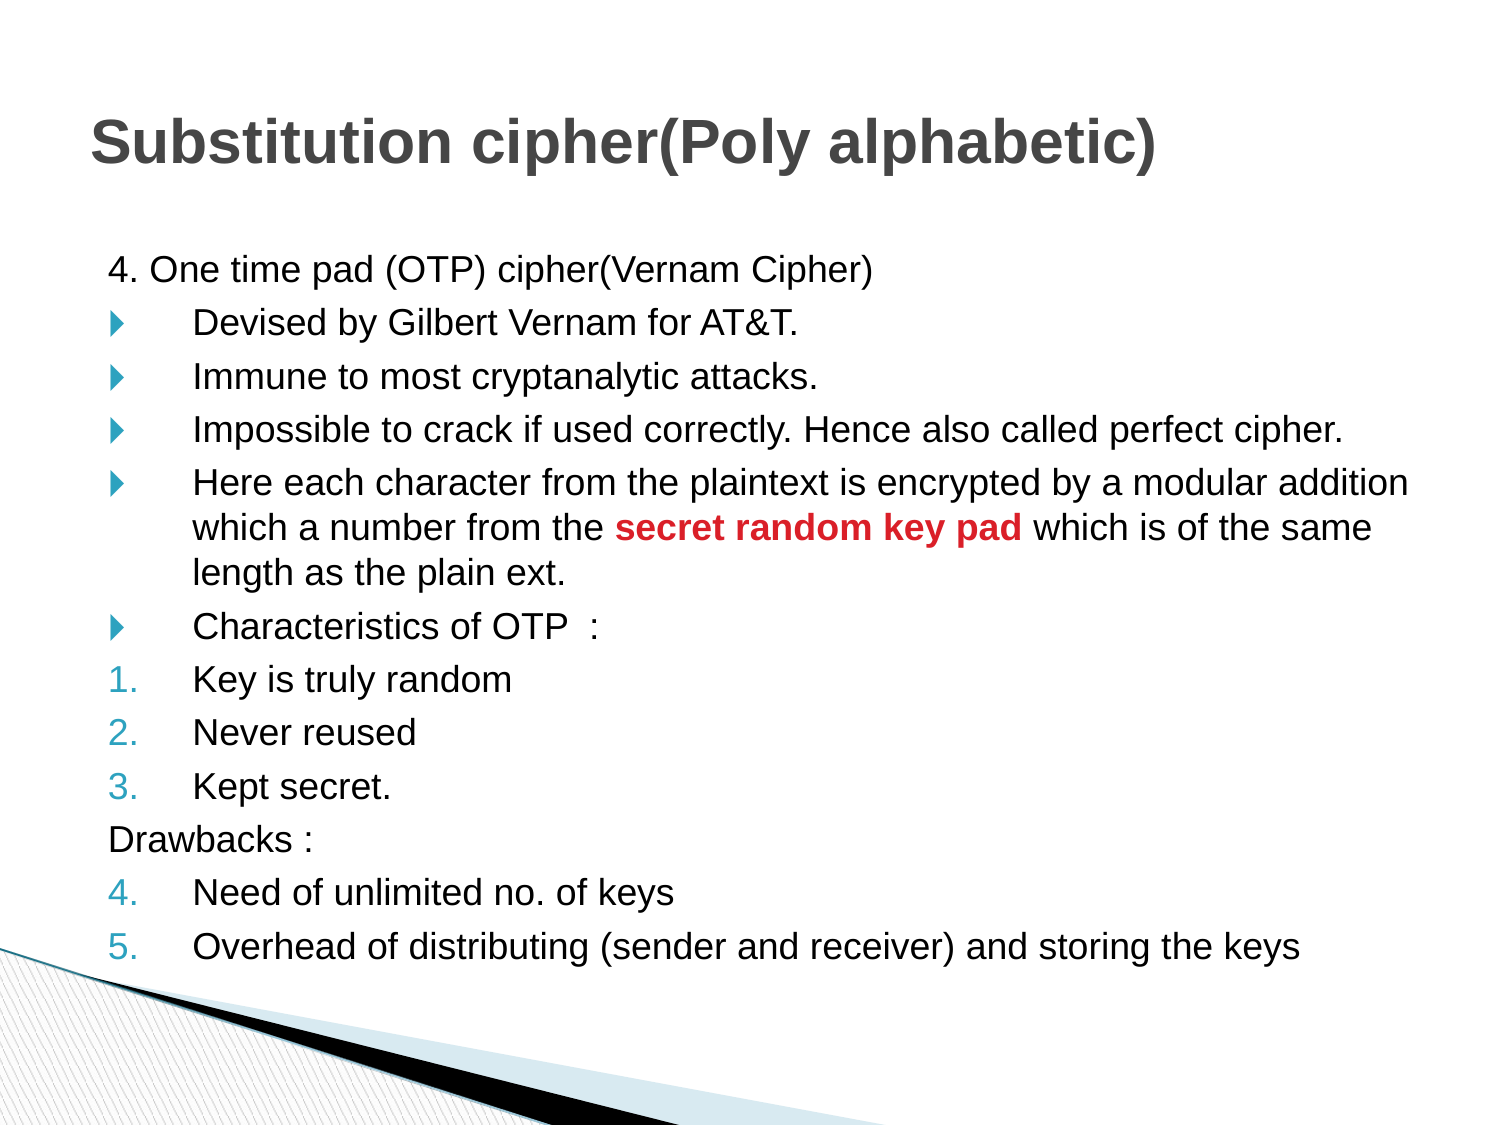

Substitution cipher(Poly alphabetic)
4. One time pad (OTP) cipher(Vernam Cipher)
Devised by Gilbert Vernam for AT&T.
Immune to most cryptanalytic attacks.
Impossible to crack if used correctly. Hence also called perfect cipher.
Here each character from the plaintext is encrypted by a modular addition which a number from the secret random key pad which is of the same length as the plain ext.
Characteristics of OTP  :
Key is truly random
Never reused
Kept secret.
Drawbacks :
Need of unlimited no. of keys
Overhead of distributing (sender and receiver) and storing the keys